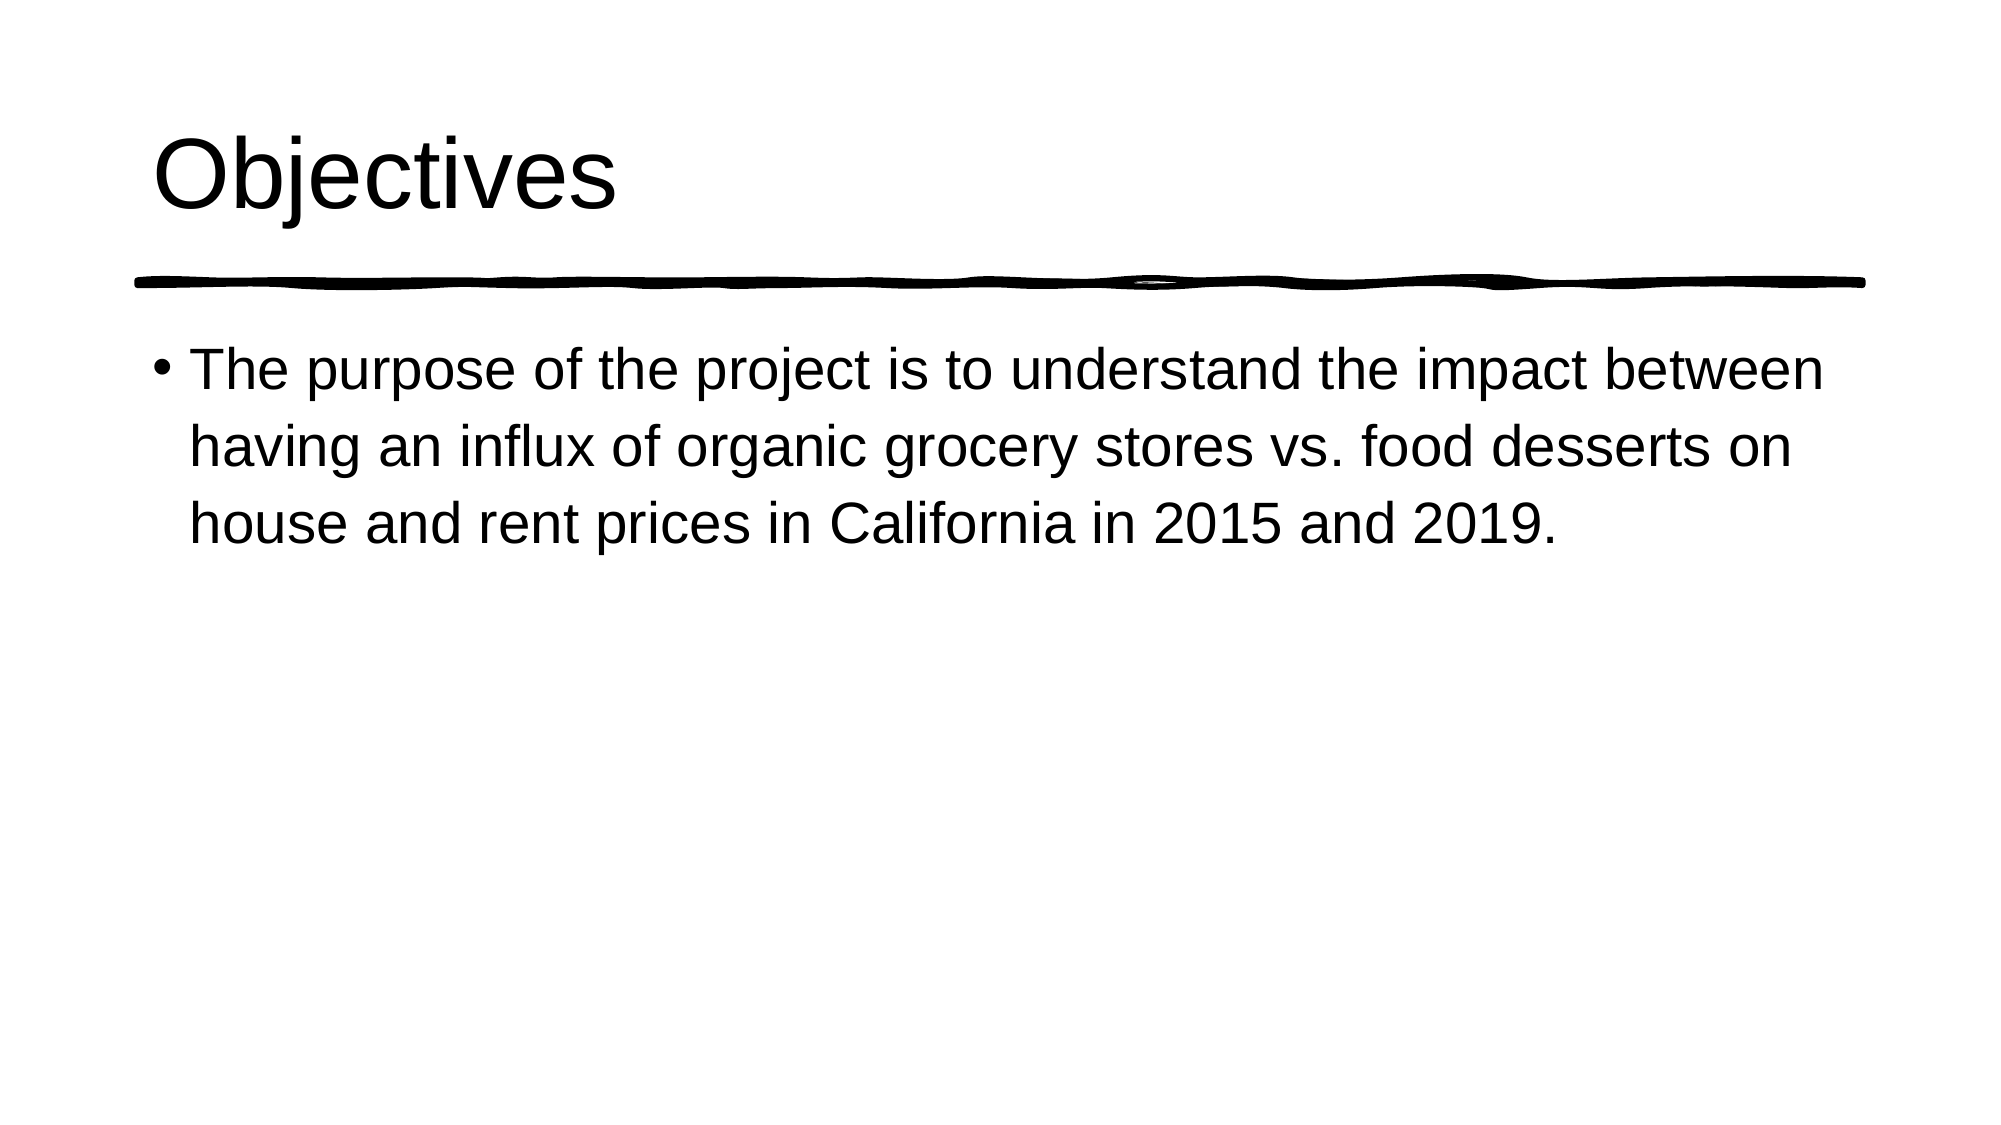

# Objectives
The purpose of the project is to understand the impact between having an influx of organic grocery stores vs. food desserts on house and rent prices in California in 2015 and 2019.